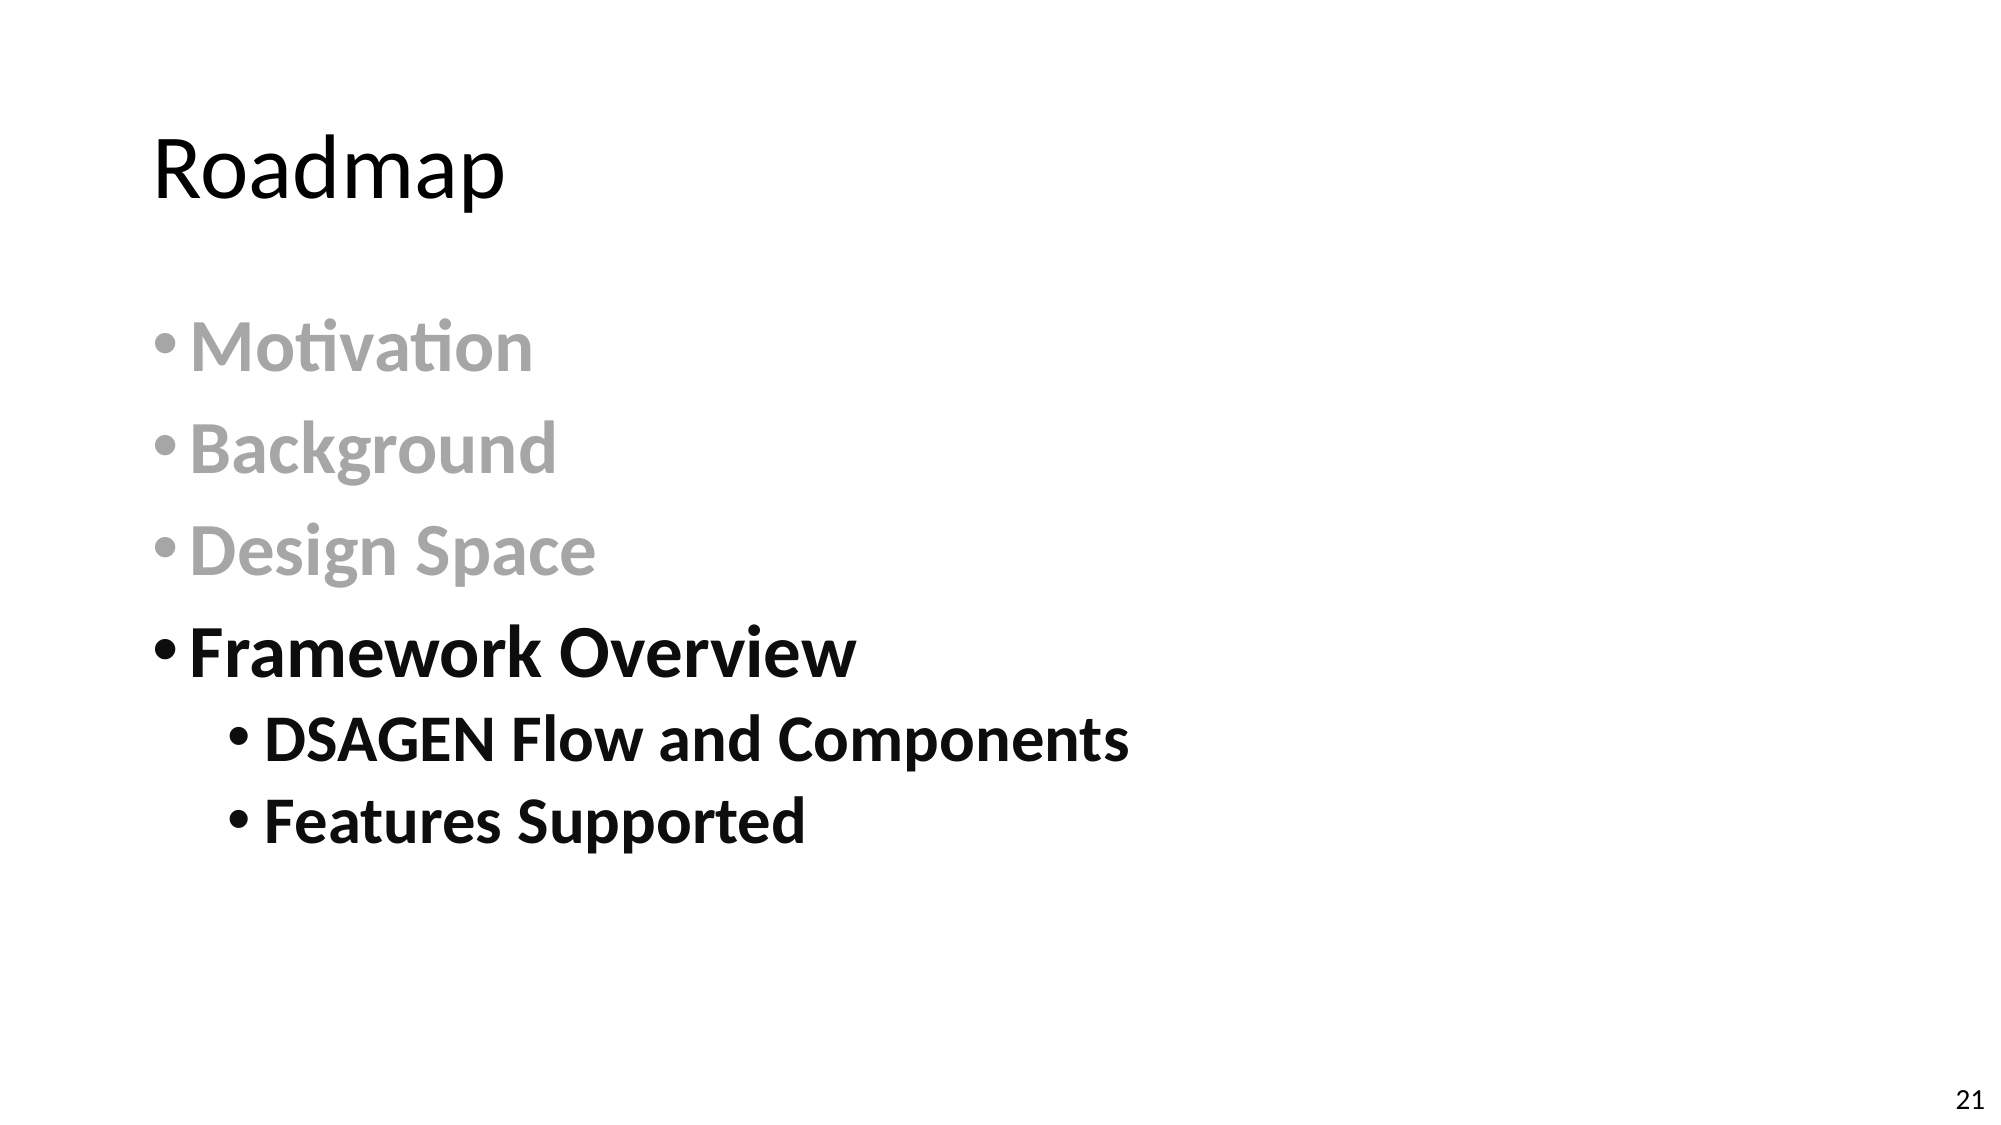

# Roadmap
Motivation
Background
Design Space
Framework Overview
DSAGEN Flow and Components
Features Supported